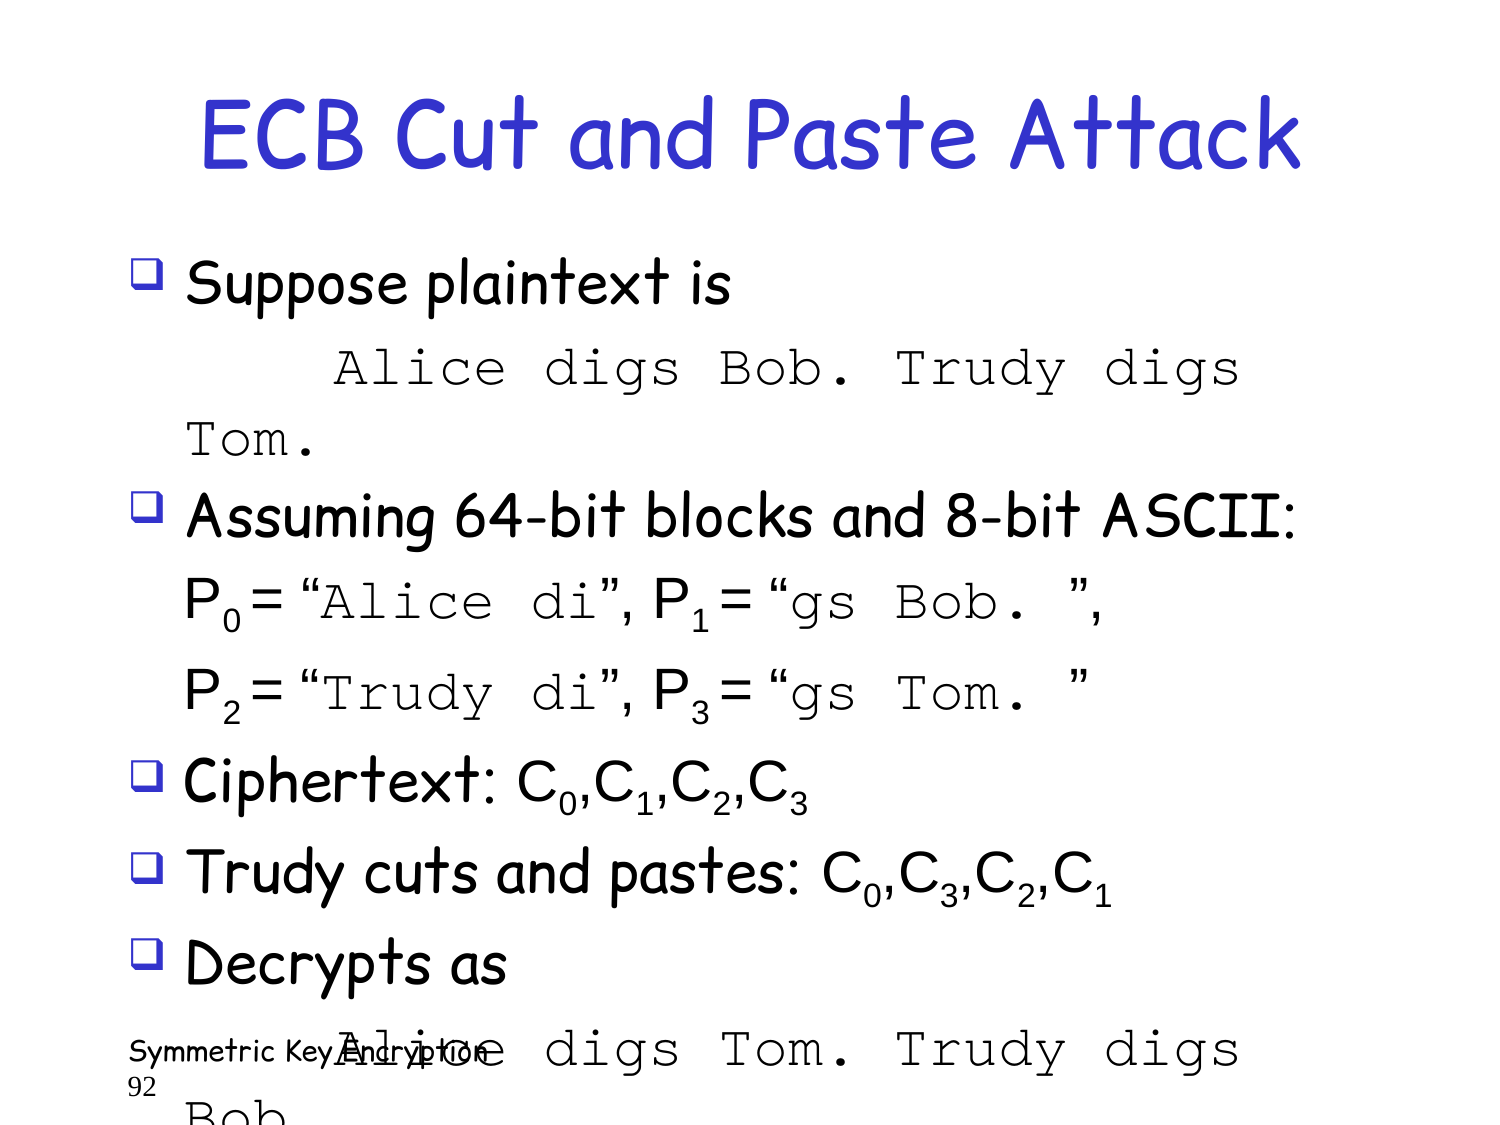

# ECB Cut and Paste Attack
Suppose plaintext is
		Alice digs Bob. Trudy digs Tom.
Assuming 64-bit blocks and 8-bit ASCII:
	P0 = “Alice di”, P1 = “gs Bob. ”,
	P2 = “Trudy di”, P3 = “gs Tom. ”
Ciphertext: C0,C1,C2,C3
Trudy cuts and pastes: C0,C3,C2,C1
Decrypts as
		Alice digs Tom. Trudy digs Bob.
Symmetric Key Encryption                                                                                                     92